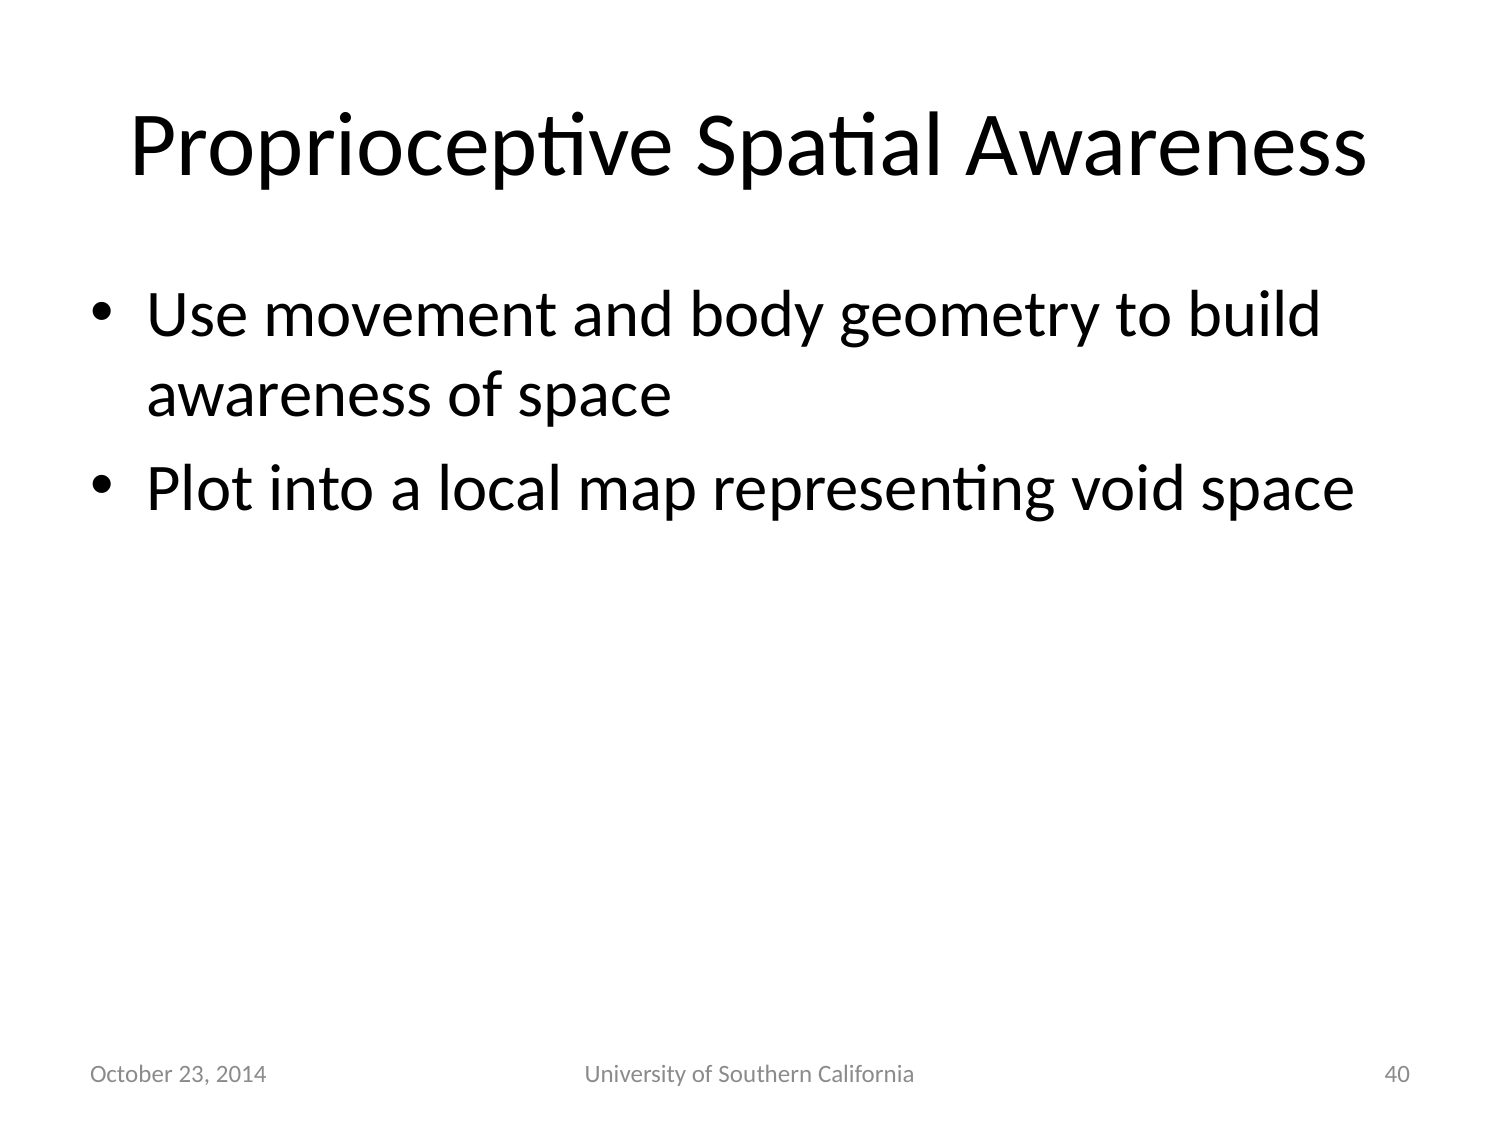

# Proprioceptive Spatial Awareness
Use movement and body geometry to build awareness of space
Plot into a local map representing void space

October 23, 2014
University of Southern California
40